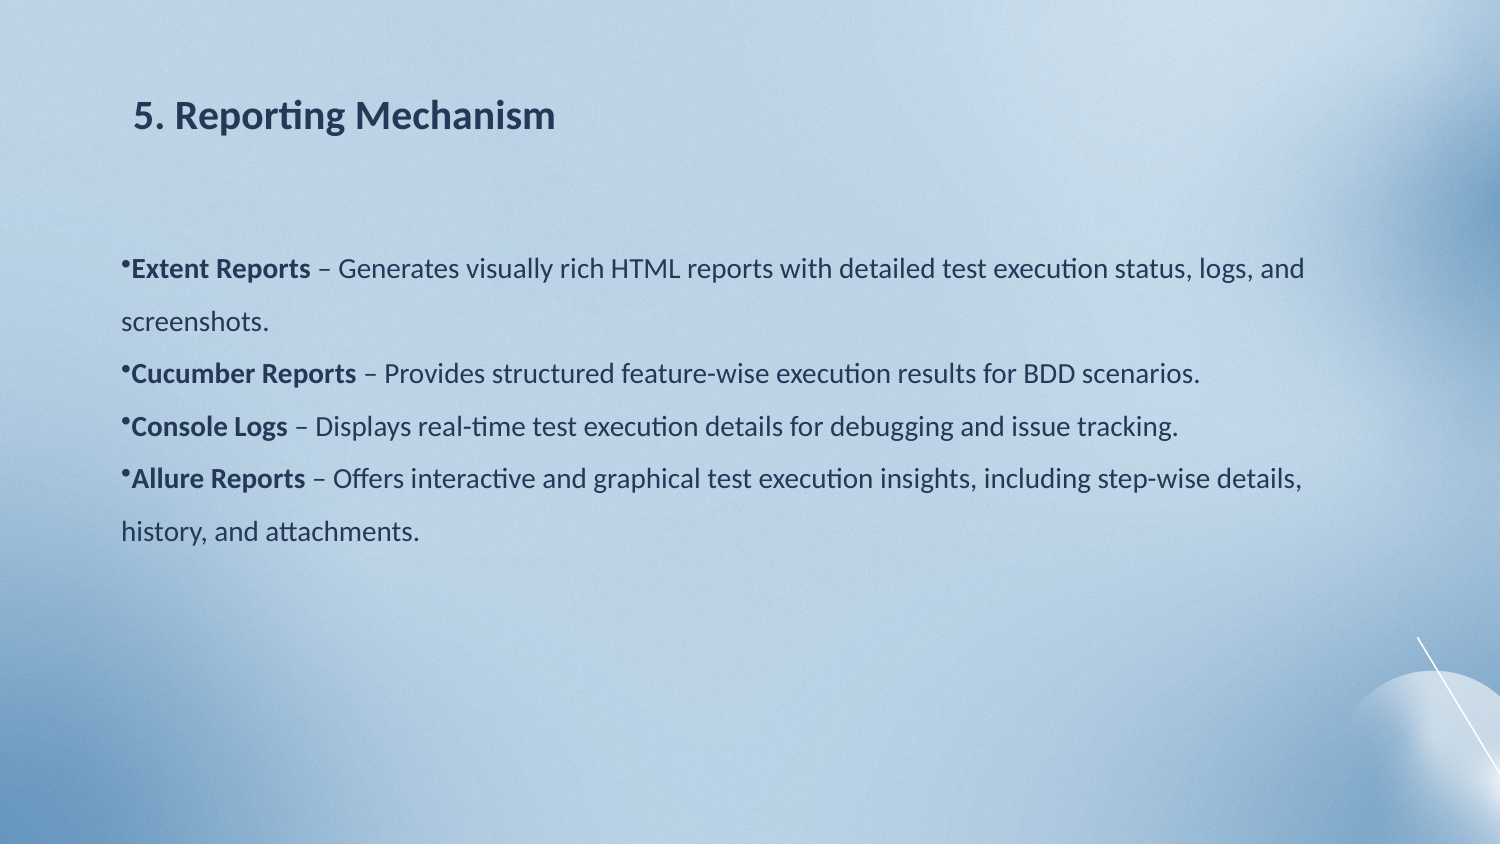

# 5. Reporting Mechanism
Extent Reports – Generates visually rich HTML reports with detailed test execution status, logs, and screenshots.
Cucumber Reports – Provides structured feature-wise execution results for BDD scenarios.
Console Logs – Displays real-time test execution details for debugging and issue tracking.
Allure Reports – Offers interactive and graphical test execution insights, including step-wise details, history, and attachments.